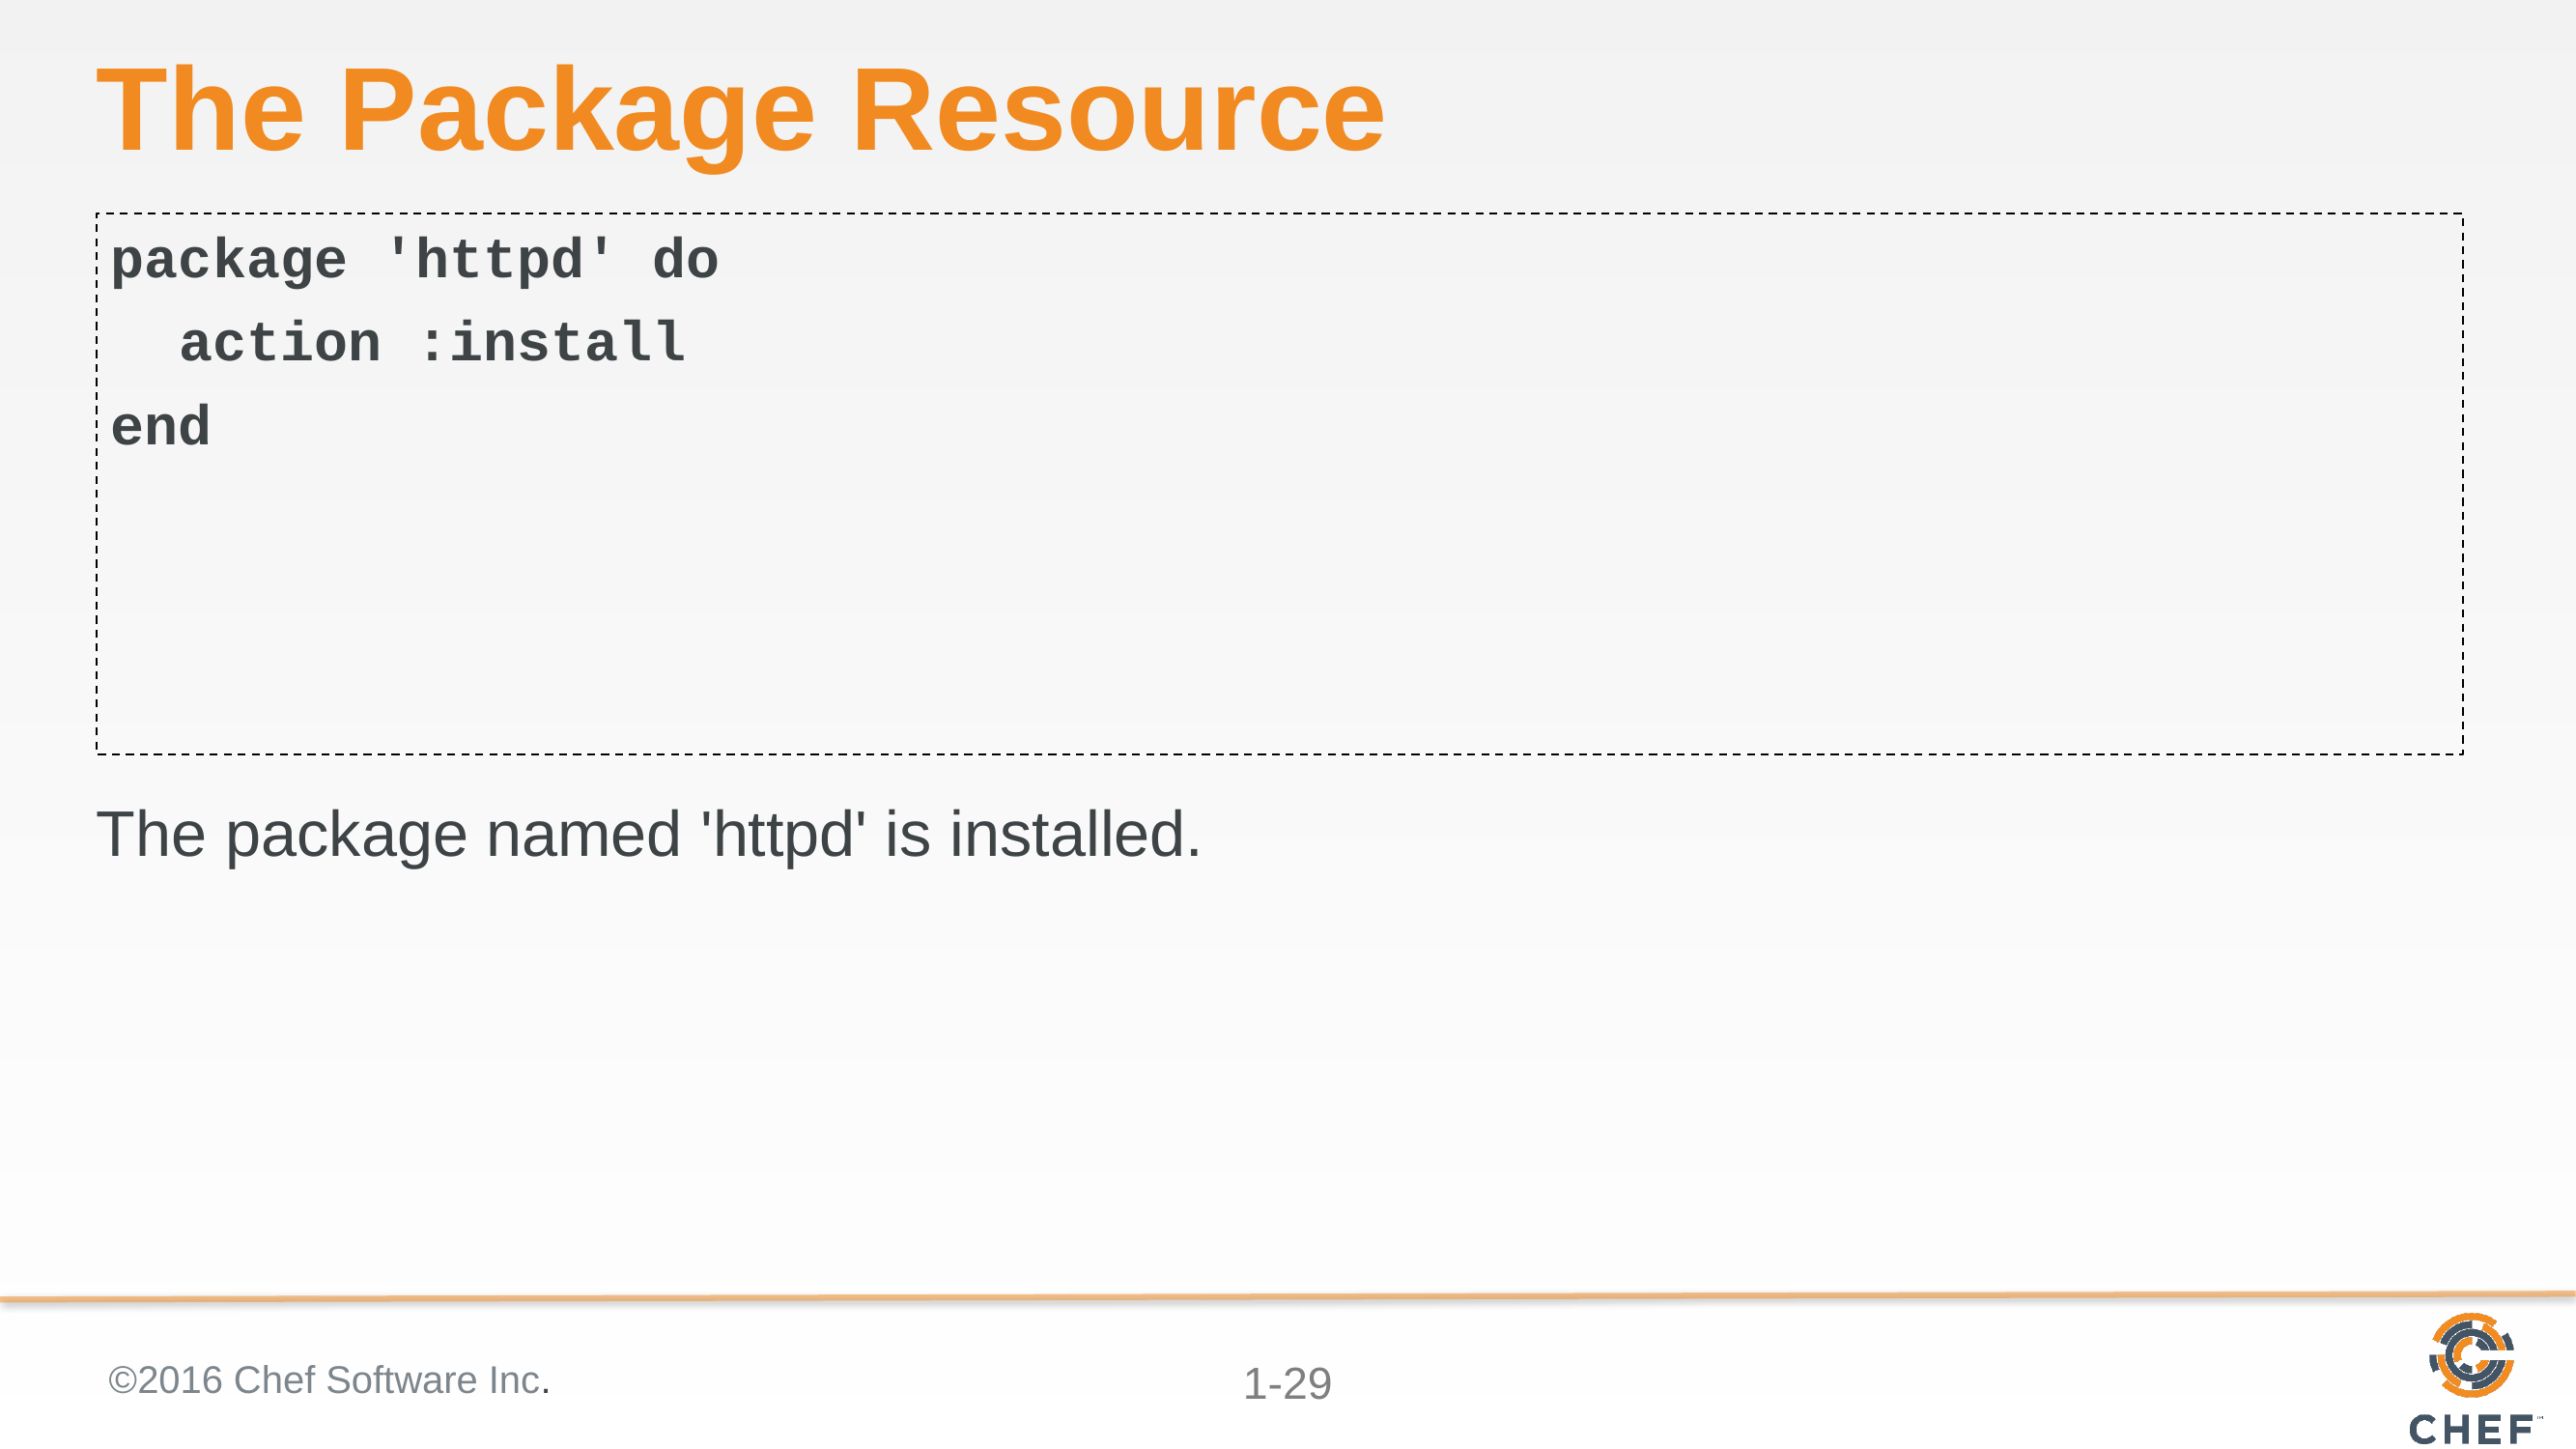

# The Package Resource
package 'httpd' do
  action :install
end
The package named 'httpd' is installed.